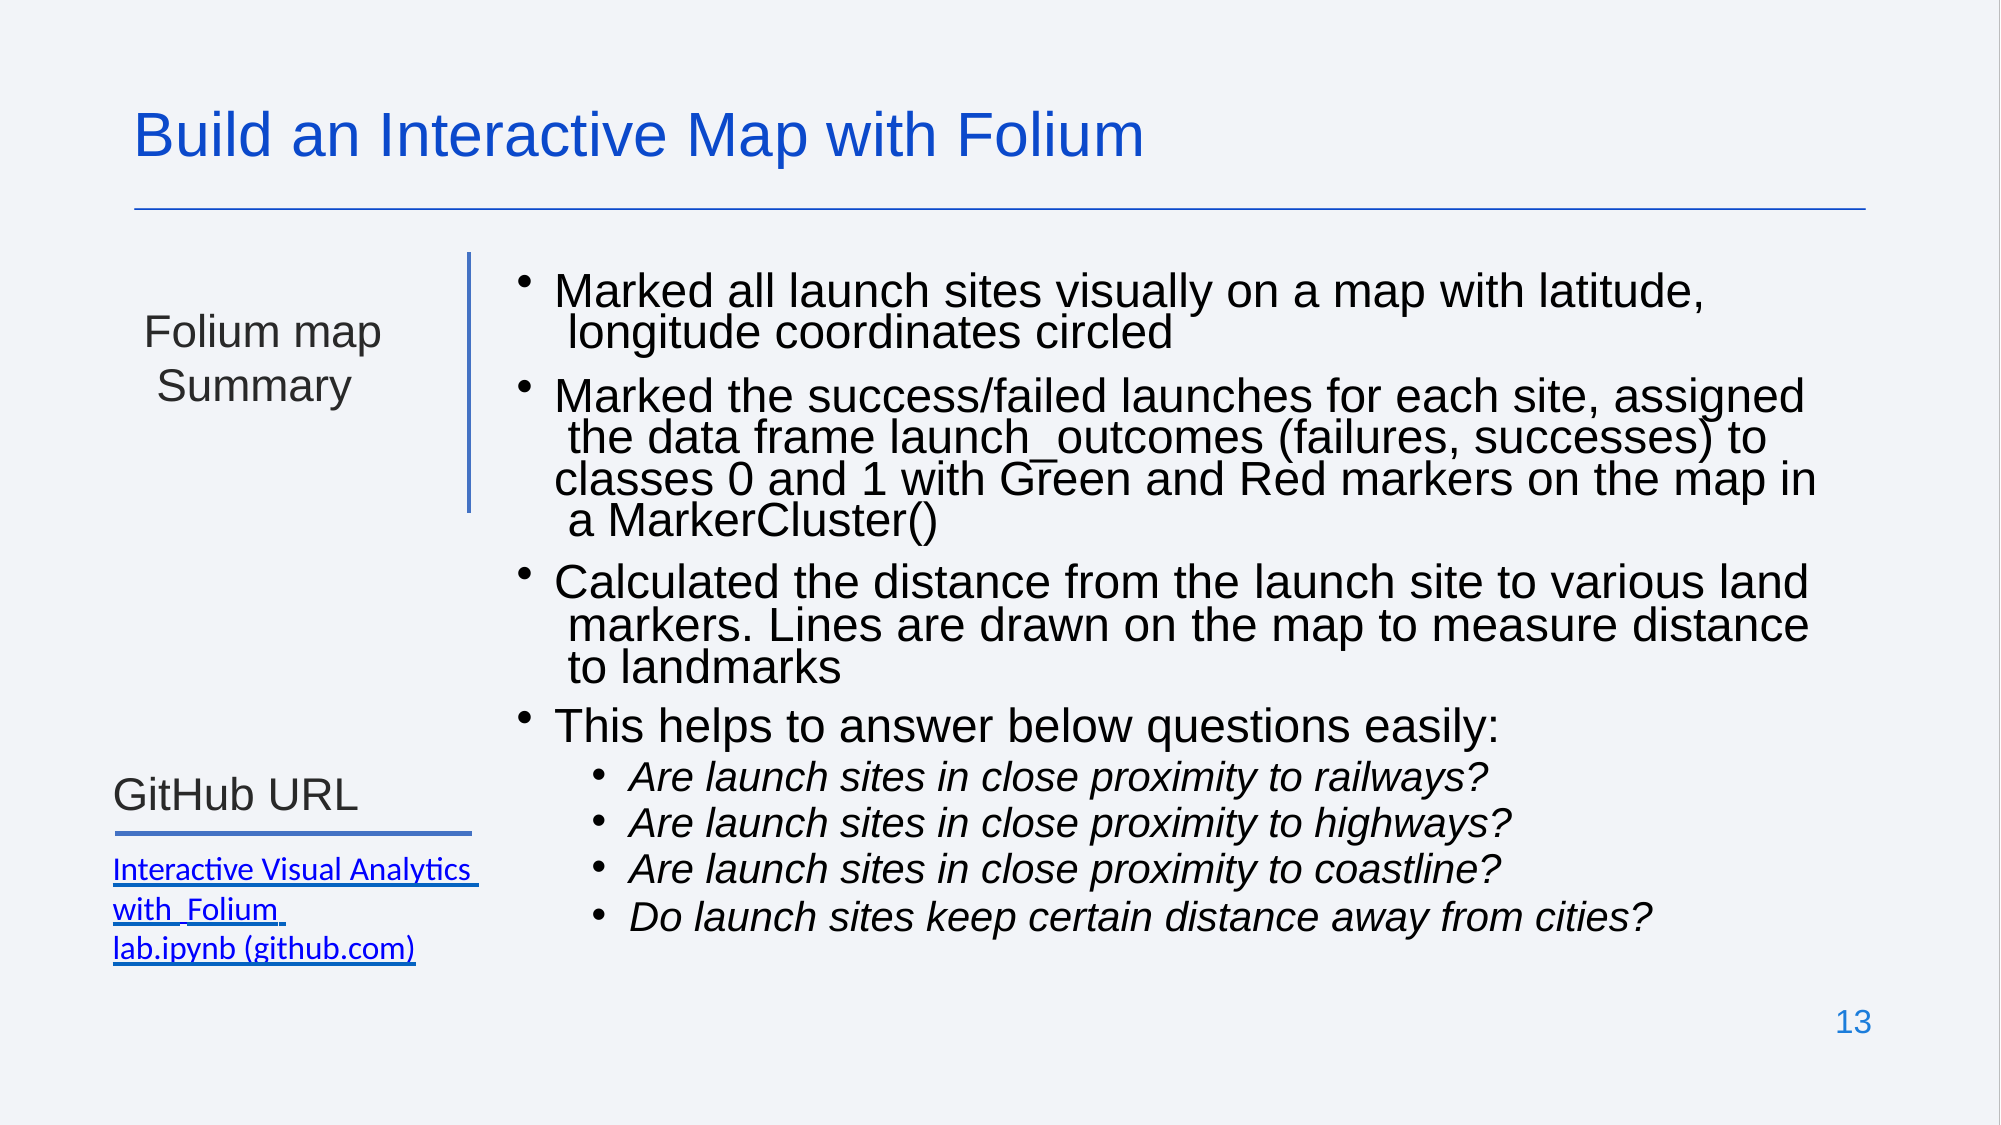

# Build an Interactive Map with Folium

Marked all launch sites visually on a map with latitude,  longitude coordinates circled
Marked the success/failed launches for each site, assigned  the data frame launch_outcomes (failures, successes) to  classes 0 and 1 with Green and Red markers on the map in  a MarkerCluster()
Calculated the distance from the launch site to various land  markers. Lines are drawn on the map to measure distance  to landmarks
This helps to answer below questions easily:
Are launch sites in close proximity to railways?
Folium map  Summary
GitHub URL
Are launch sites in close proximity to highways?
Are launch sites in close proximity to coastline?
Do launch sites keep certain distance away from cities?

Interactive Visual Analytics with  Folium lab.ipynb (github.com)
13